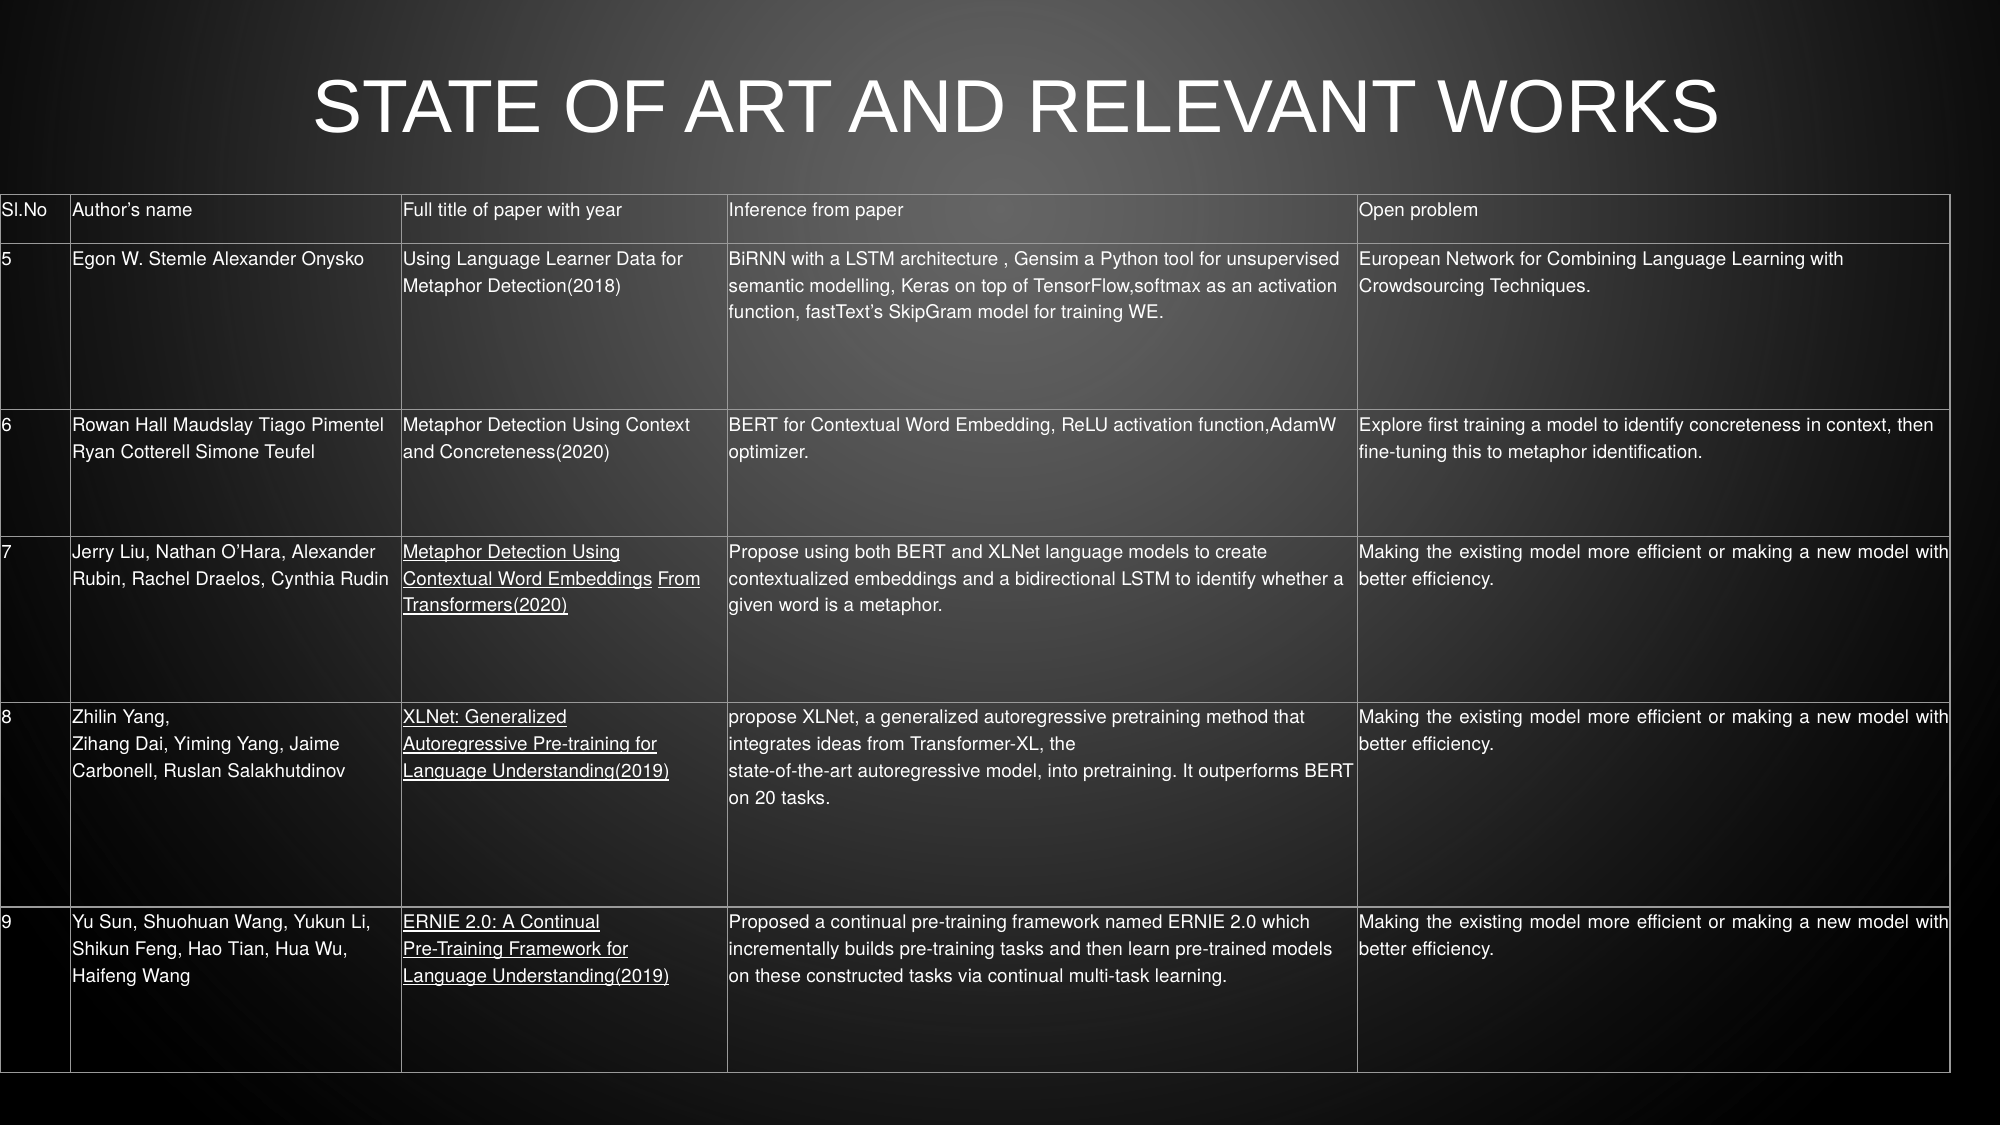

# STATE OF ART AND Relevant works
| Sl.No | Author’s name | Full title of paper with year | Inference from paper | Open problem |
| --- | --- | --- | --- | --- |
| 5 | Egon W. Stemle Alexander Onysko | Using Language Learner Data for Metaphor Detection(2018) | BiRNN with a LSTM architecture , Gensim a Python tool for unsupervised semantic modelling, Keras on top of TensorFlow,softmax as an activation function, fastText’s SkipGram model for training WE. | European Network for Combining Language Learning with Crowdsourcing Techniques. |
| 6 | Rowan Hall Maudslay Tiago Pimentel Ryan Cotterell Simone Teufel | Metaphor Detection Using Context and Concreteness(2020) | BERT for Contextual Word Embedding, ReLU activation function,AdamW optimizer. | Explore first training a model to identify concreteness in context, then fine-tuning this to metaphor identification. |
| 7 | Jerry Liu, Nathan O’Hara, Alexander Rubin, Rachel Draelos, Cynthia Rudin | Metaphor Detection Using Contextual Word Embeddings From Transformers(2020) | Propose using both BERT and XLNet language models to create contextualized embeddings and a bidirectional LSTM to identify whether a given word is a metaphor. | Making the existing model more efficient or making a new model with better efficiency. |
| 8 | Zhilin Yang, Zihang Dai, Yiming Yang, Jaime Carbonell, Ruslan Salakhutdinov | XLNet: Generalized Autoregressive Pre-training for Language Understanding(2019) | propose XLNet, a generalized autoregressive pretraining method that integrates ideas from Transformer-XL, the state-of-the-art autoregressive model, into pretraining. It outperforms BERT on 20 tasks. | Making the existing model more efficient or making a new model with better efficiency. |
| 9 | Yu Sun, Shuohuan Wang, Yukun Li, Shikun Feng, Hao Tian, Hua Wu, Haifeng Wang | ERNIE 2.0: A Continual Pre-Training Framework for Language Understanding(2019) | Proposed a continual pre-training framework named ERNIE 2.0 which incrementally builds pre-training tasks and then learn pre-trained models on these constructed tasks via continual multi-task learning. | Making the existing model more efficient or making a new model with better efficiency. |